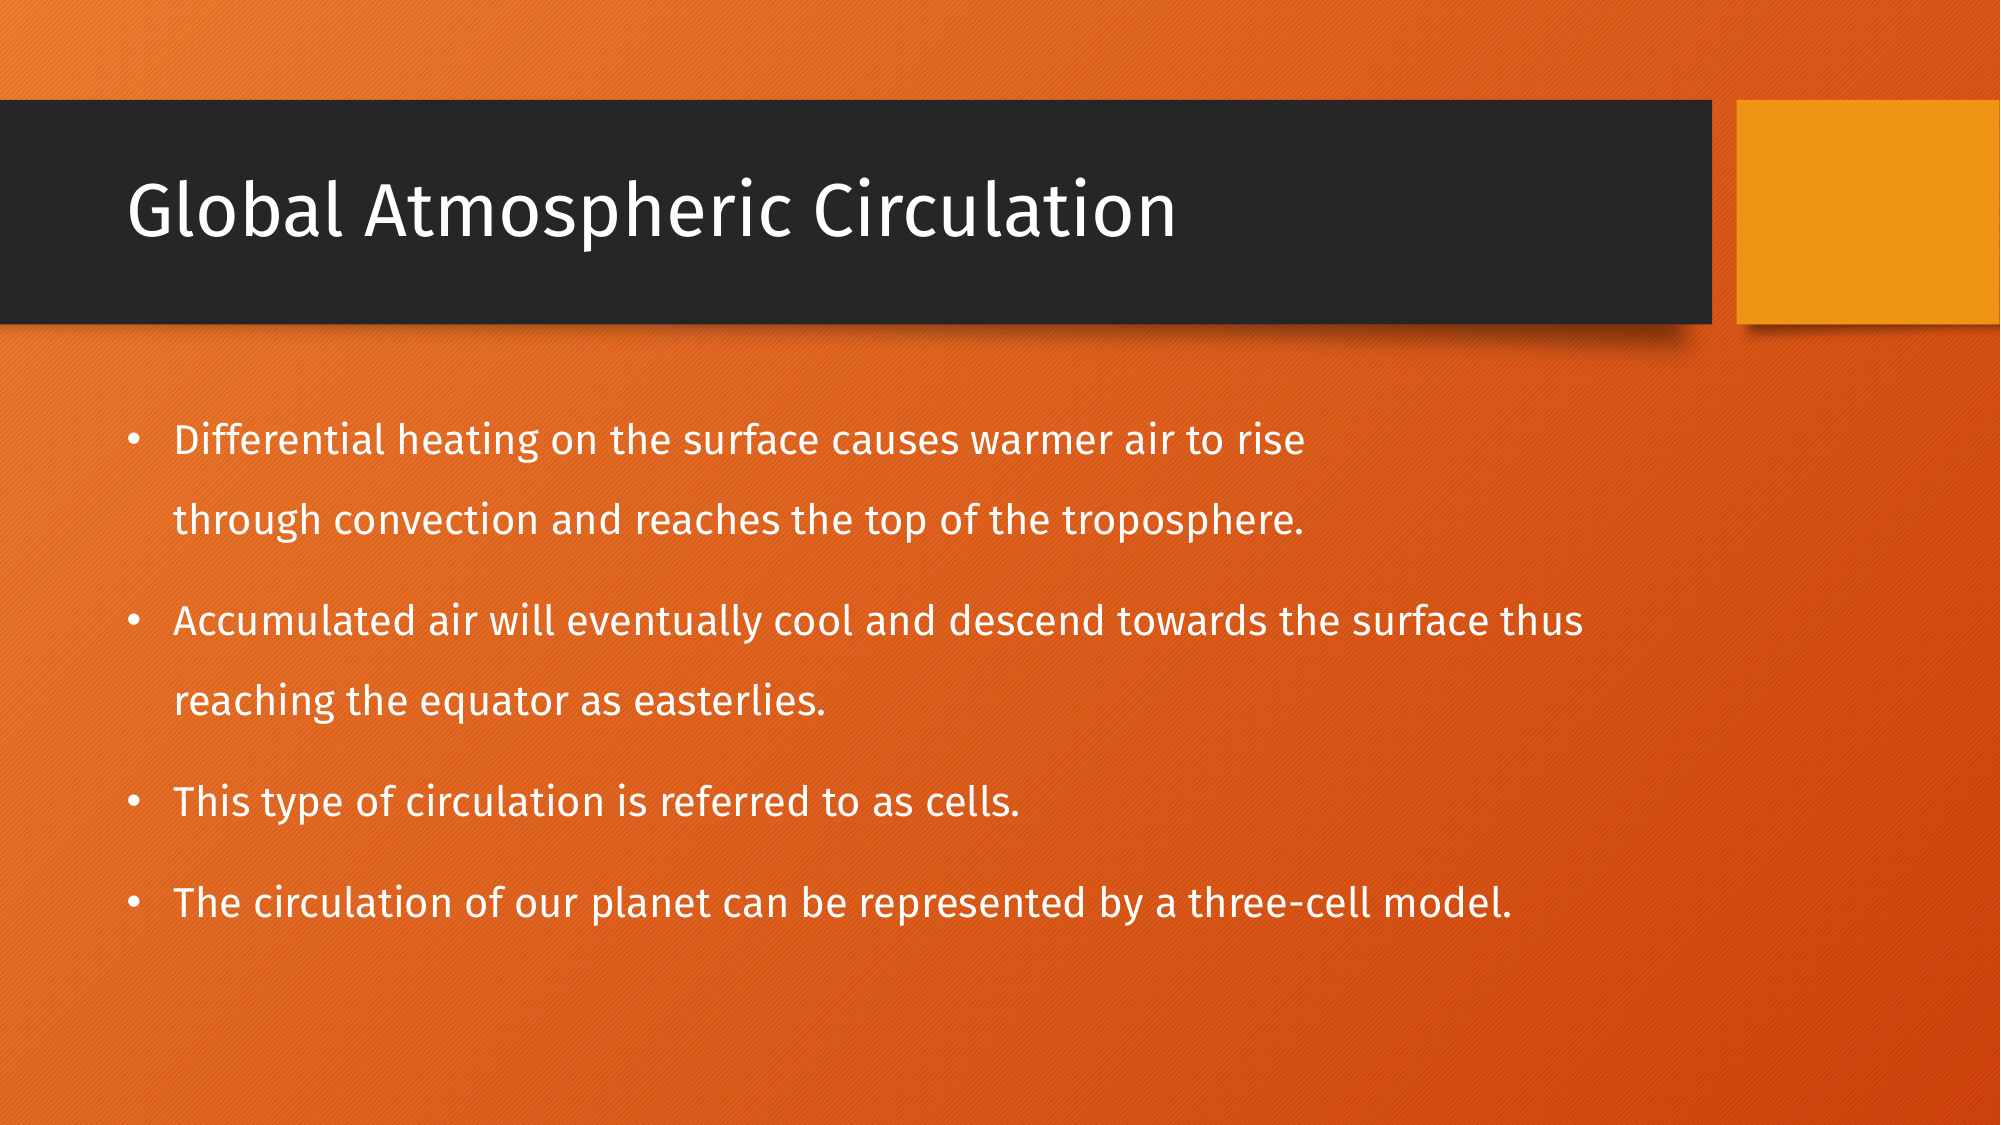

# Global Atmospheric Circulation
Differential heating on the surface causes warmer air to rise through convection and reaches the top of the troposphere.
Accumulated air will eventually cool and descend towards the surface thus reaching the equator as easterlies.
This type of circulation is referred to as cells.
The circulation of our planet can be represented by a three-cell model.